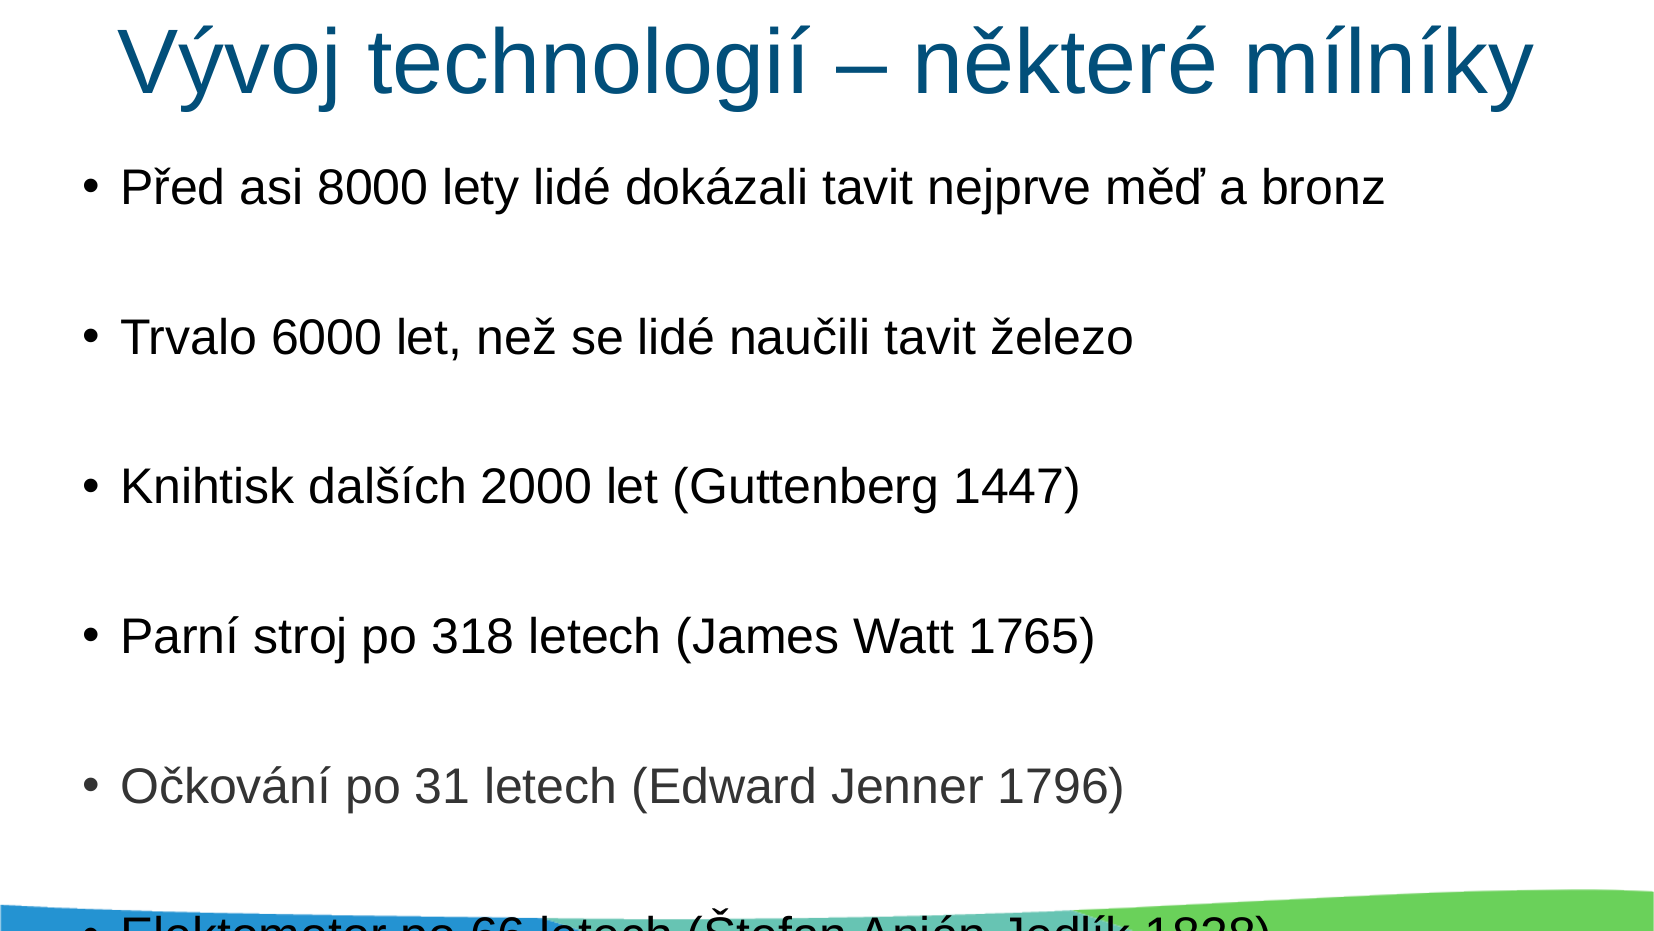

# Vývoj technologií – některé mílníky
Před asi 8000 lety lidé dokázali tavit nejprve měď a bronz

Trvalo 6000 let, než se lidé naučili tavit železo

Knihtisk dalších 2000 let (Guttenberg 1447)

Parní stroj po 318 letech (James Watt 1765)

Očkování po 31 letech (Edward Jenner 1796)

Elektomotor po 66 letech (Štefan Anián Jedlík 1828)

Spalovaví motor po 48 letech (Nicolaus Otto 1876)

Letadlo po 27 letech (1903 bratři Wrightové)